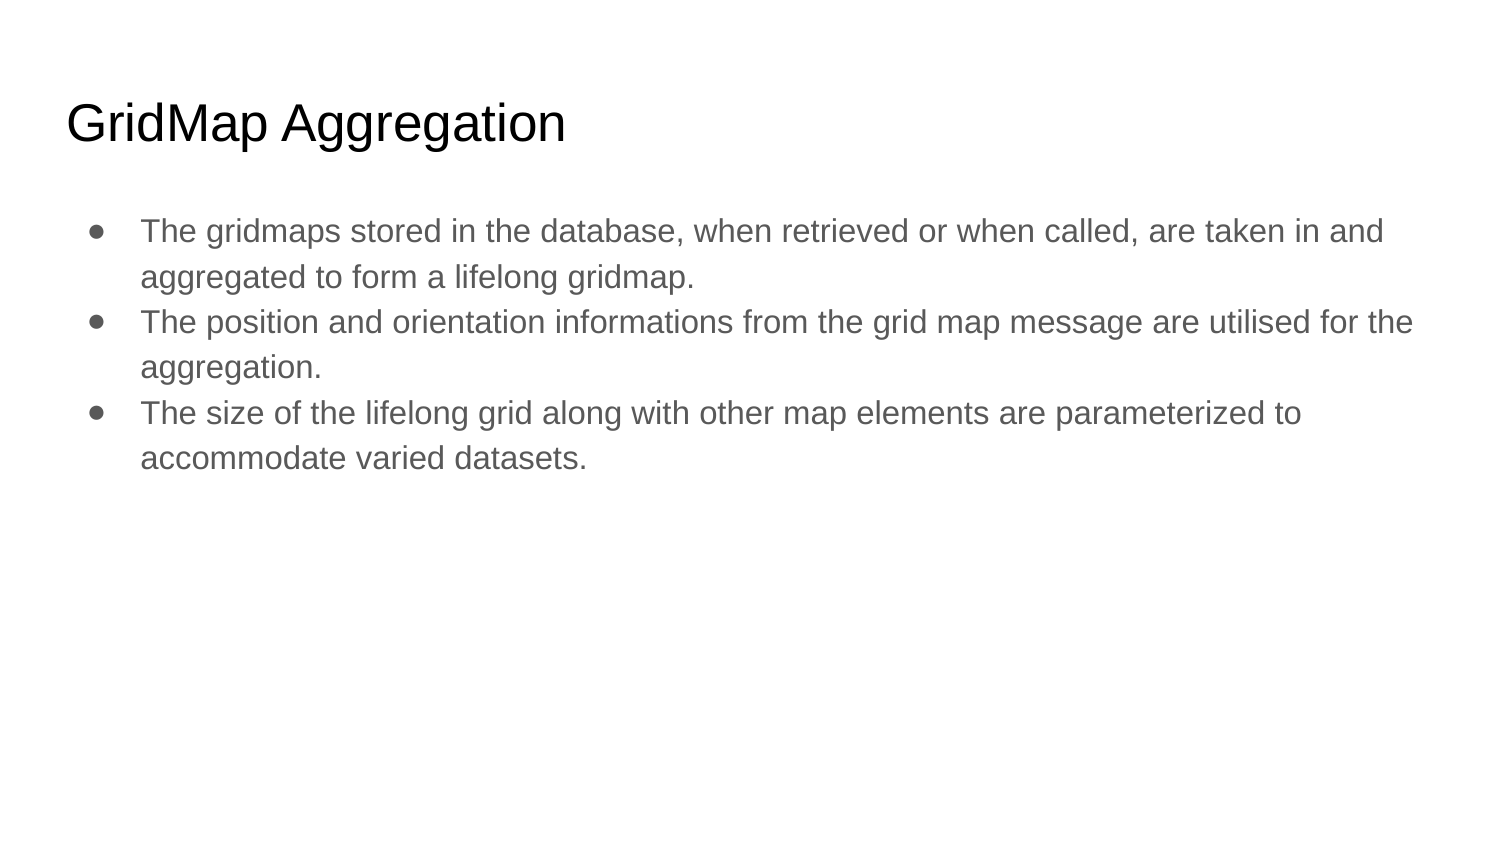

# GridMap Aggregation
The gridmaps stored in the database, when retrieved or when called, are taken in and aggregated to form a lifelong gridmap.
The position and orientation informations from the grid map message are utilised for the aggregation.
The size of the lifelong grid along with other map elements are parameterized to accommodate varied datasets.